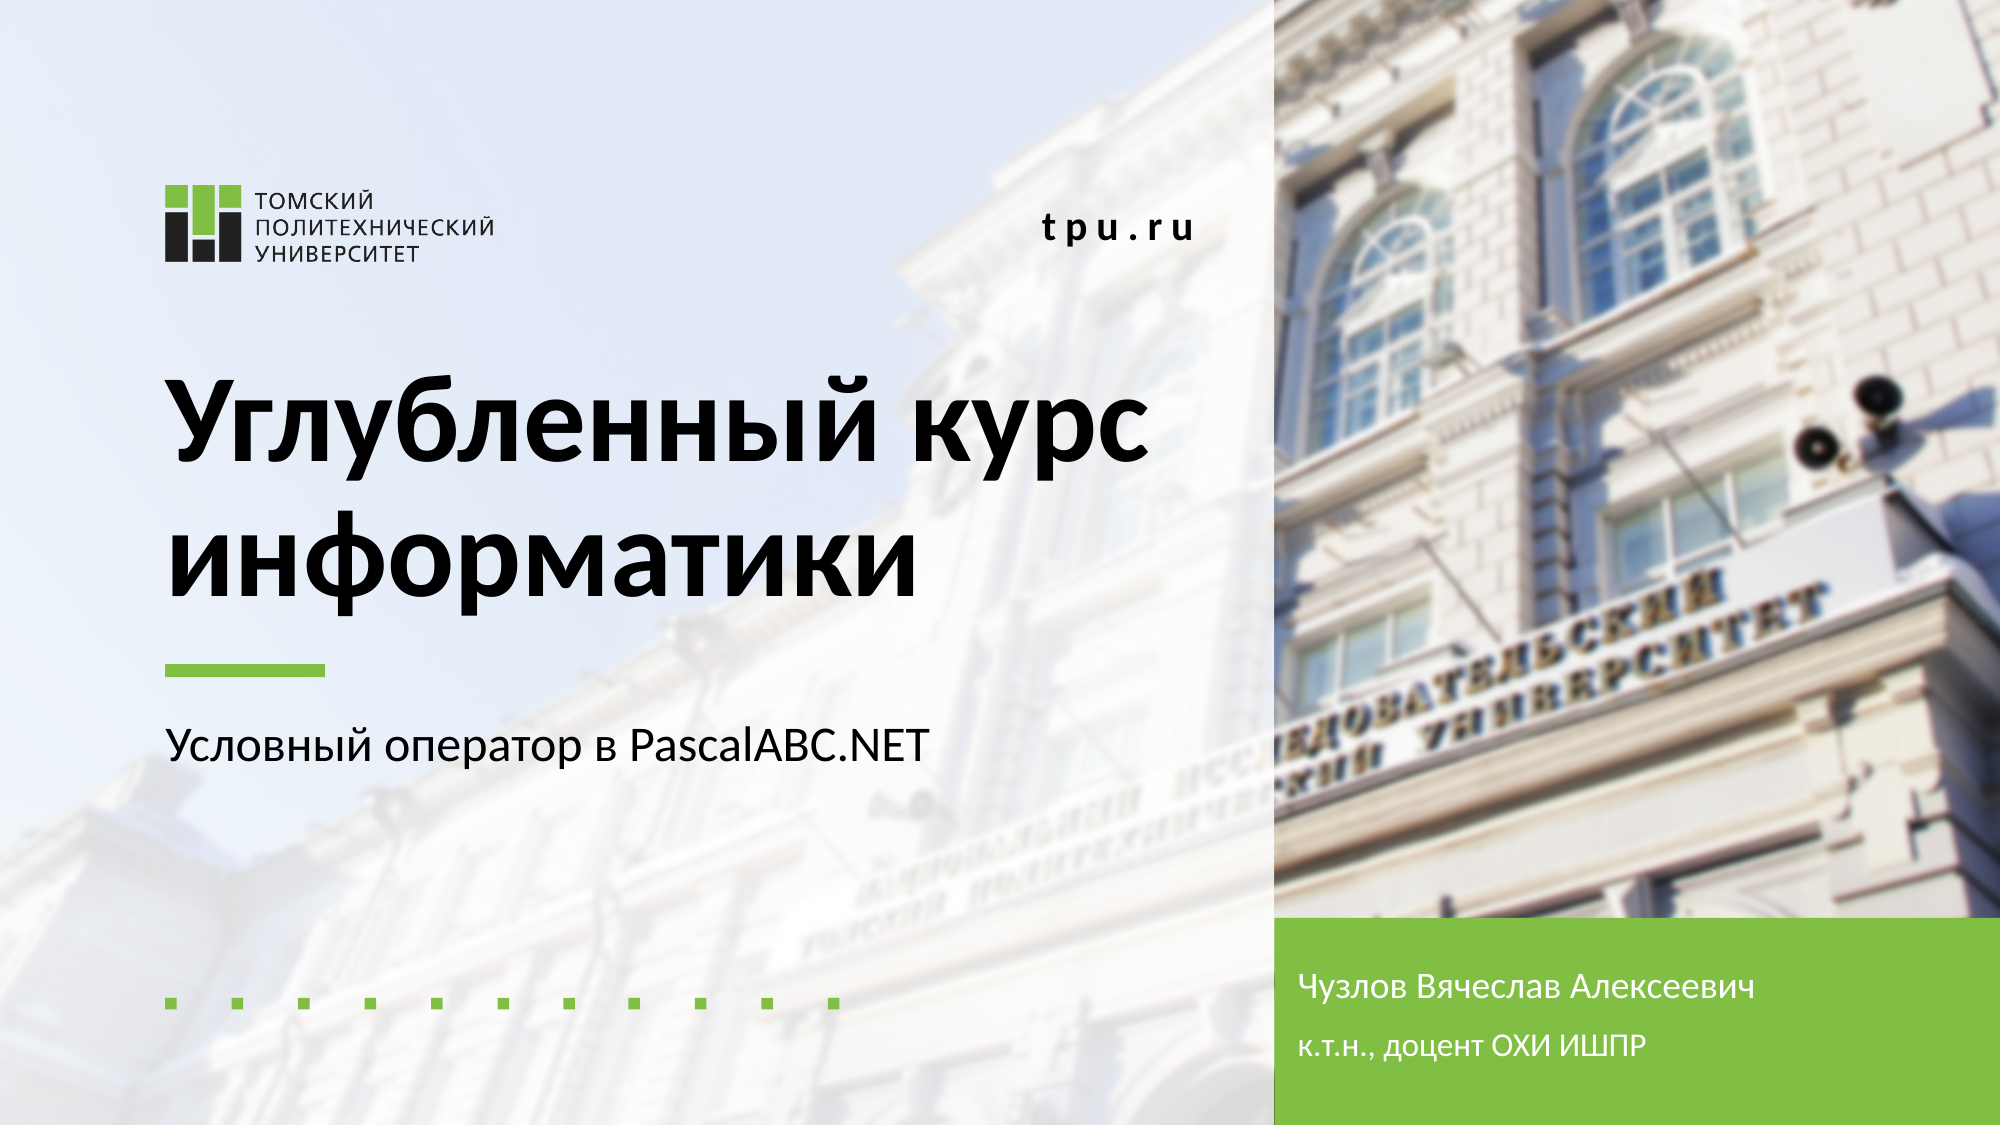

# Углубленный курс информатики
Условный оператор в PascalABC.NET
Чузлов Вячеслав Алексеевич
к.т.н., доцент ОХИ ИШПР